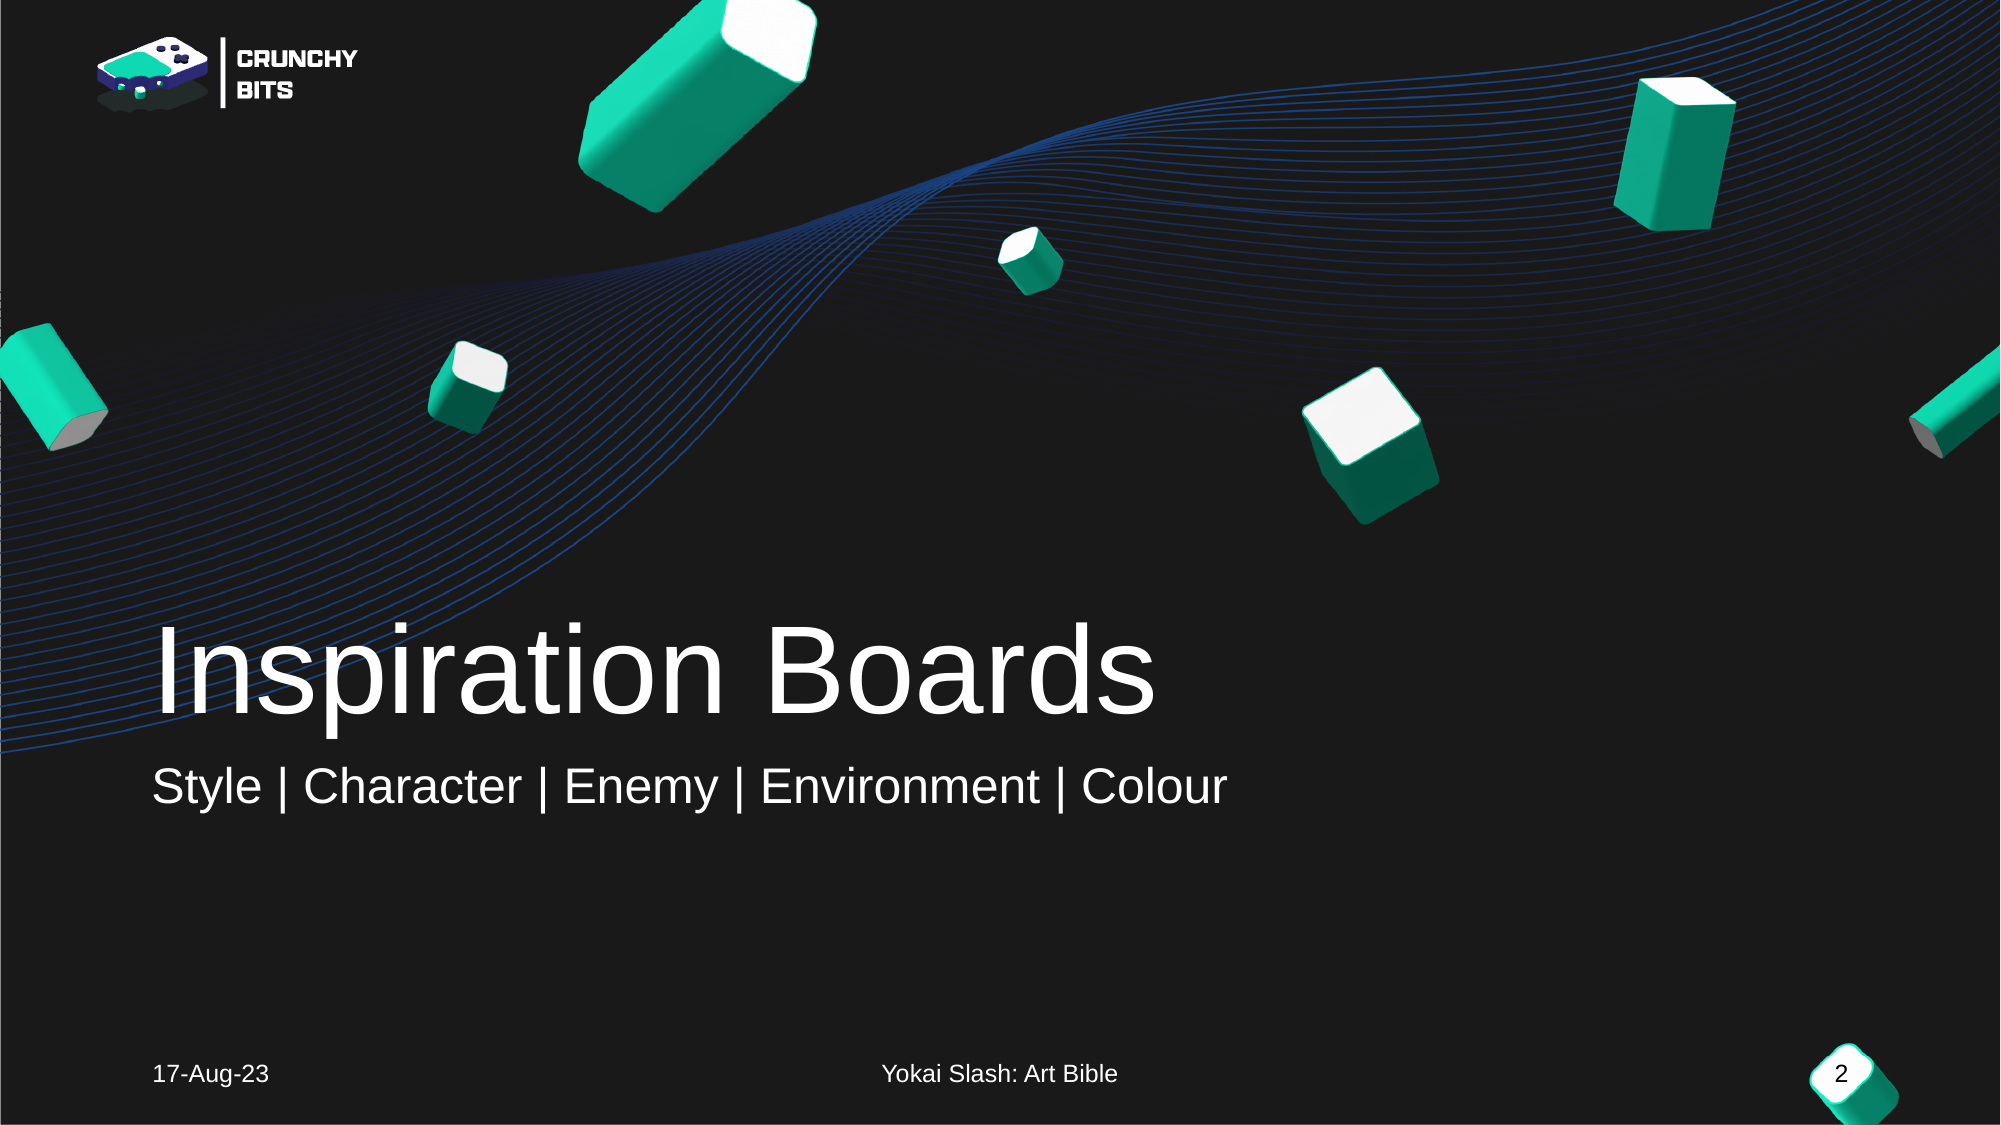

# Inspiration Boards
Style | Character | Enemy | Environment | Colour
17-Aug-23
Yokai Slash: Art Bible
2